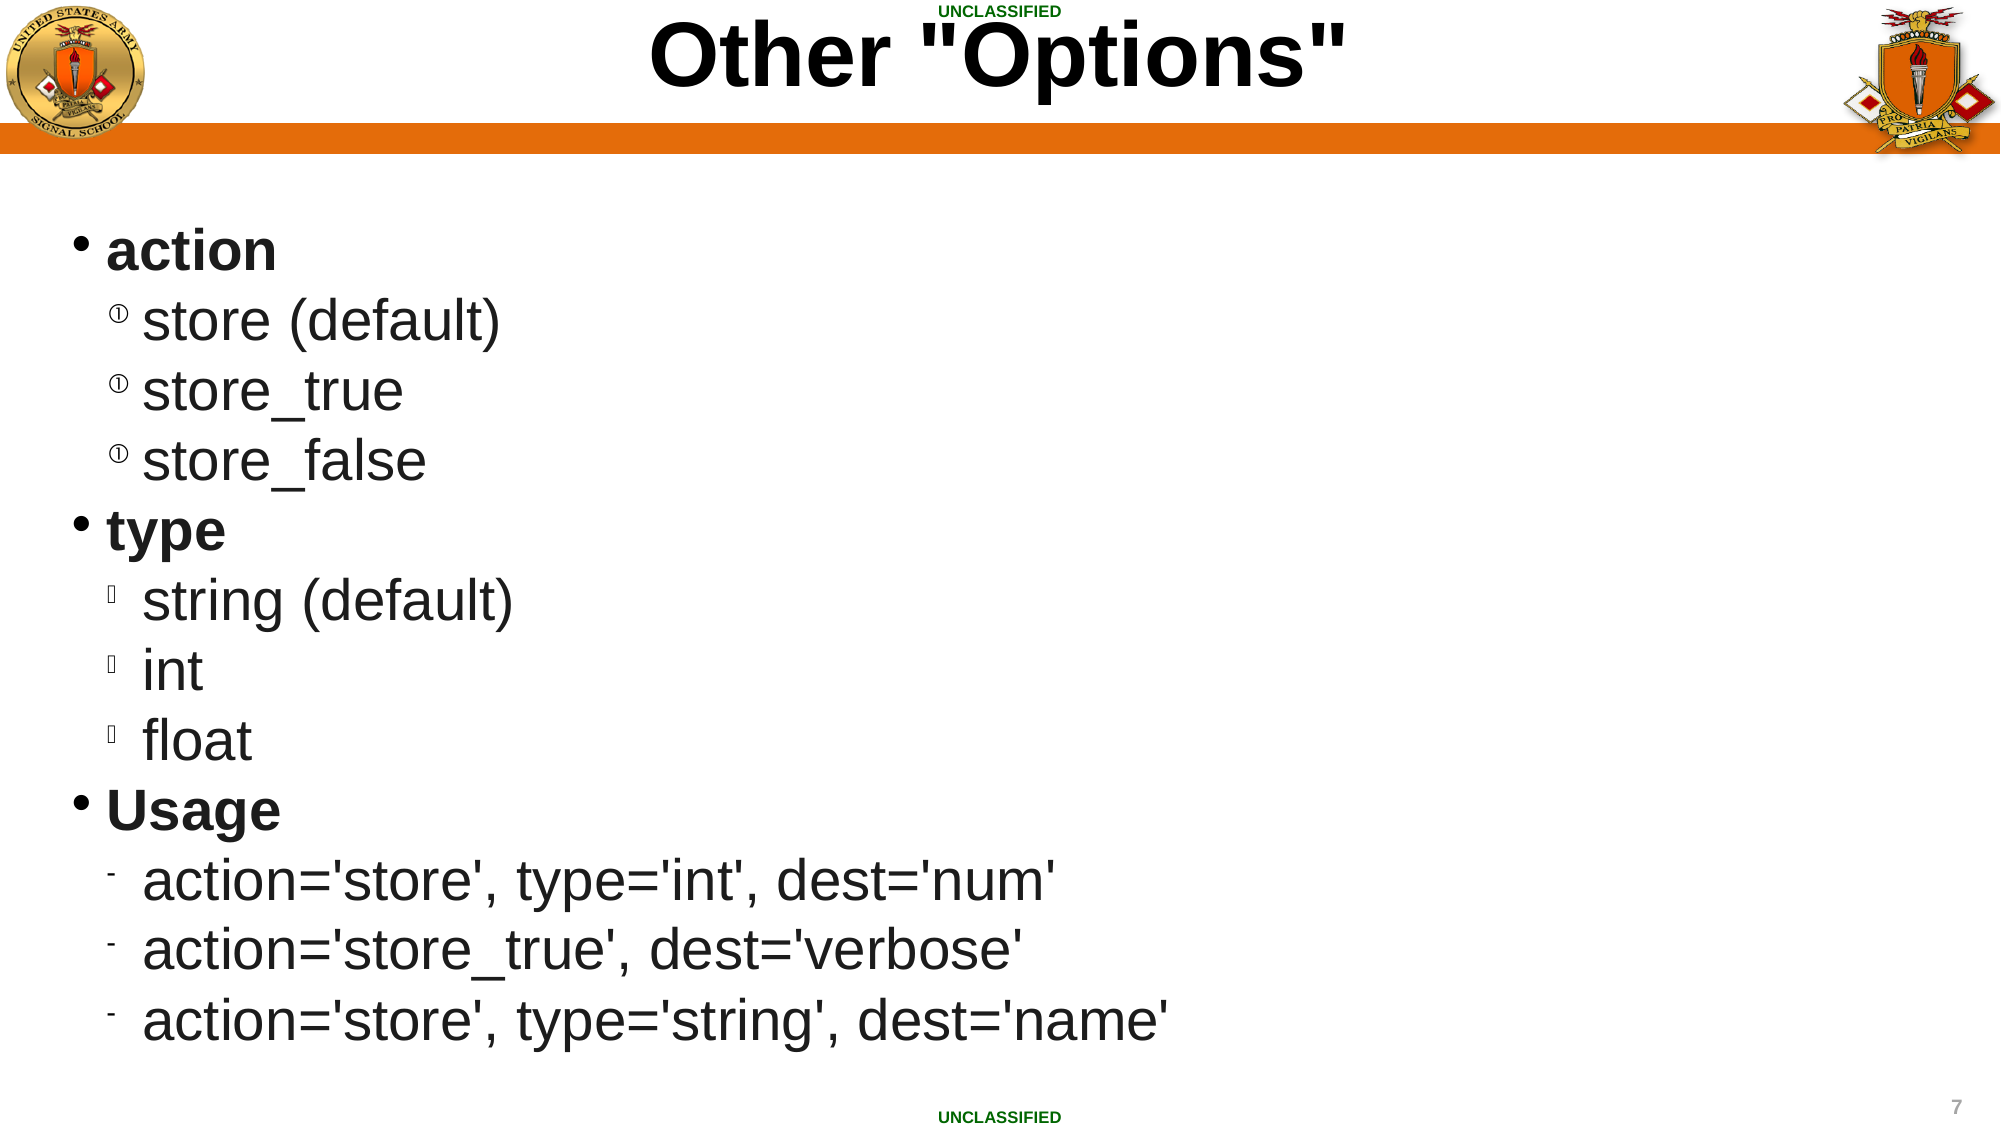

Other "Options"
action
store (default)
store_true
store_false
type
string (default)
int
float
Usage
action='store', type='int', dest='num'
action='store_true', dest='verbose'
action='store', type='string', dest='name'